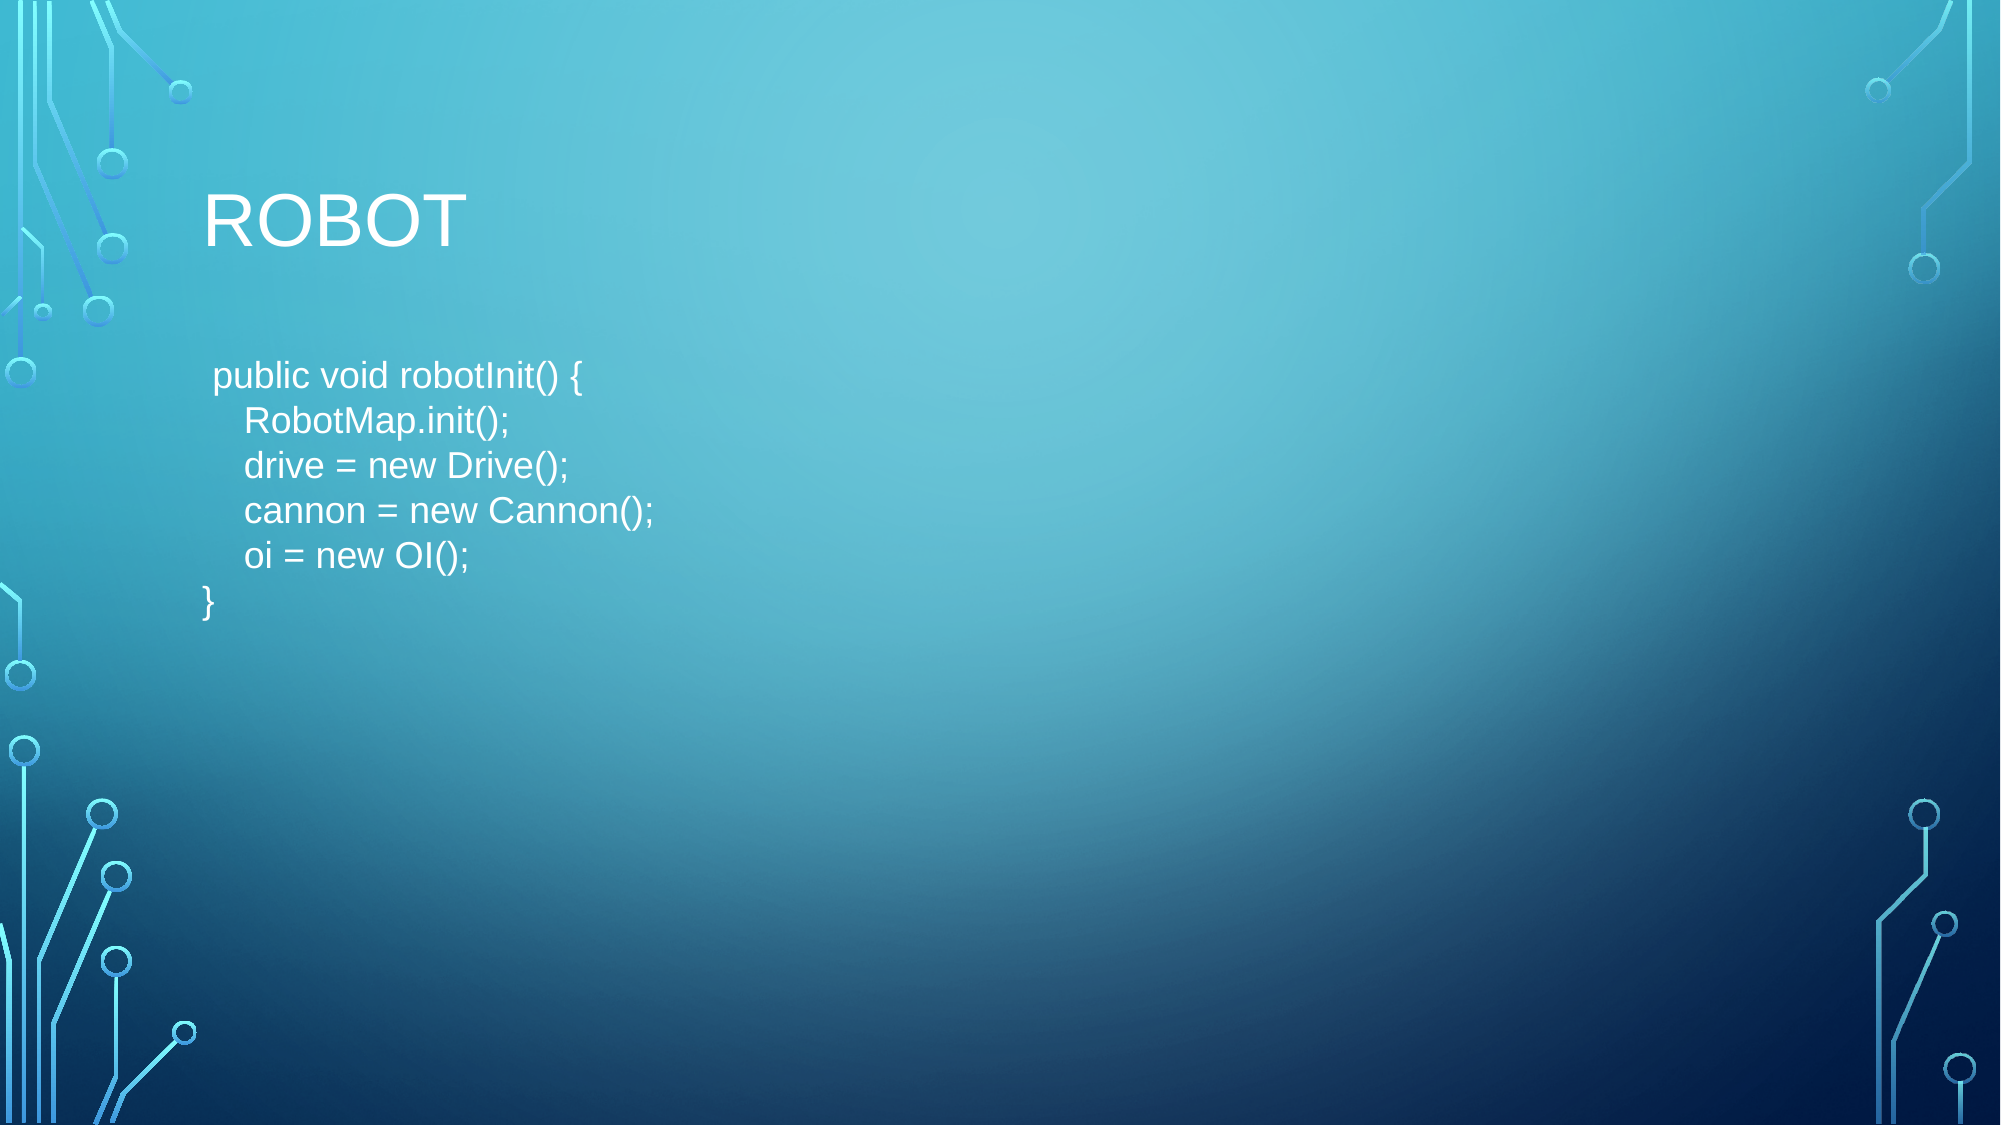

# Robot
 public void robotInit() {
    RobotMap.init();
    drive = new Drive();
    cannon = new Cannon();
    oi = new OI();
}